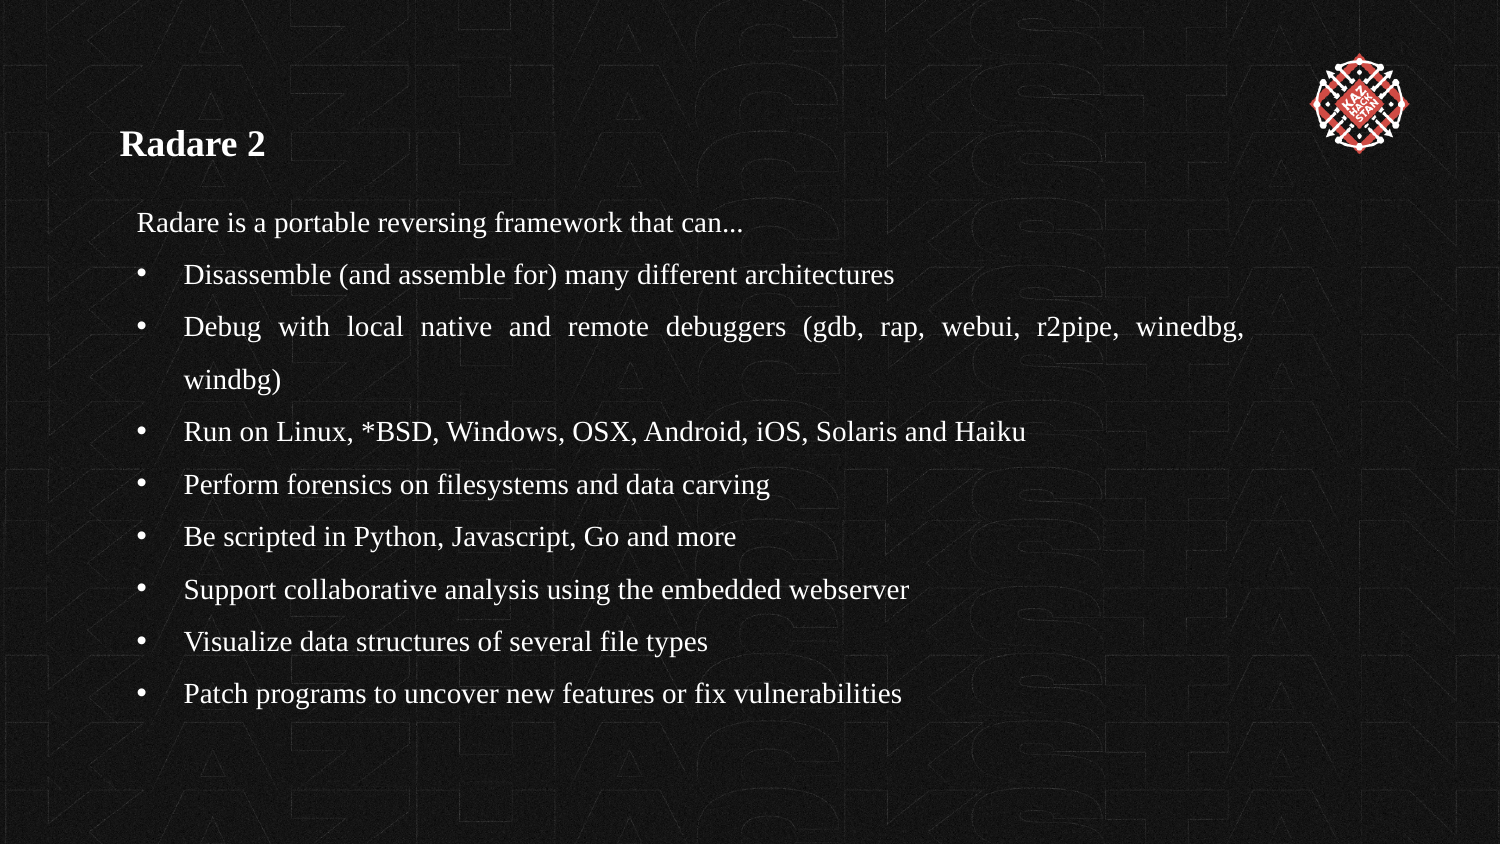

Radare 2
Radare is a portable reversing framework that can...
Disassemble (and assemble for) many different architectures
Debug with local native and remote debuggers (gdb, rap, webui, r2pipe, winedbg, windbg)
Run on Linux, *BSD, Windows, OSX, Android, iOS, Solaris and Haiku
Perform forensics on filesystems and data carving
Be scripted in Python, Javascript, Go and more
Support collaborative analysis using the embedded webserver
Visualize data structures of several file types
Patch programs to uncover new features or fix vulnerabilities